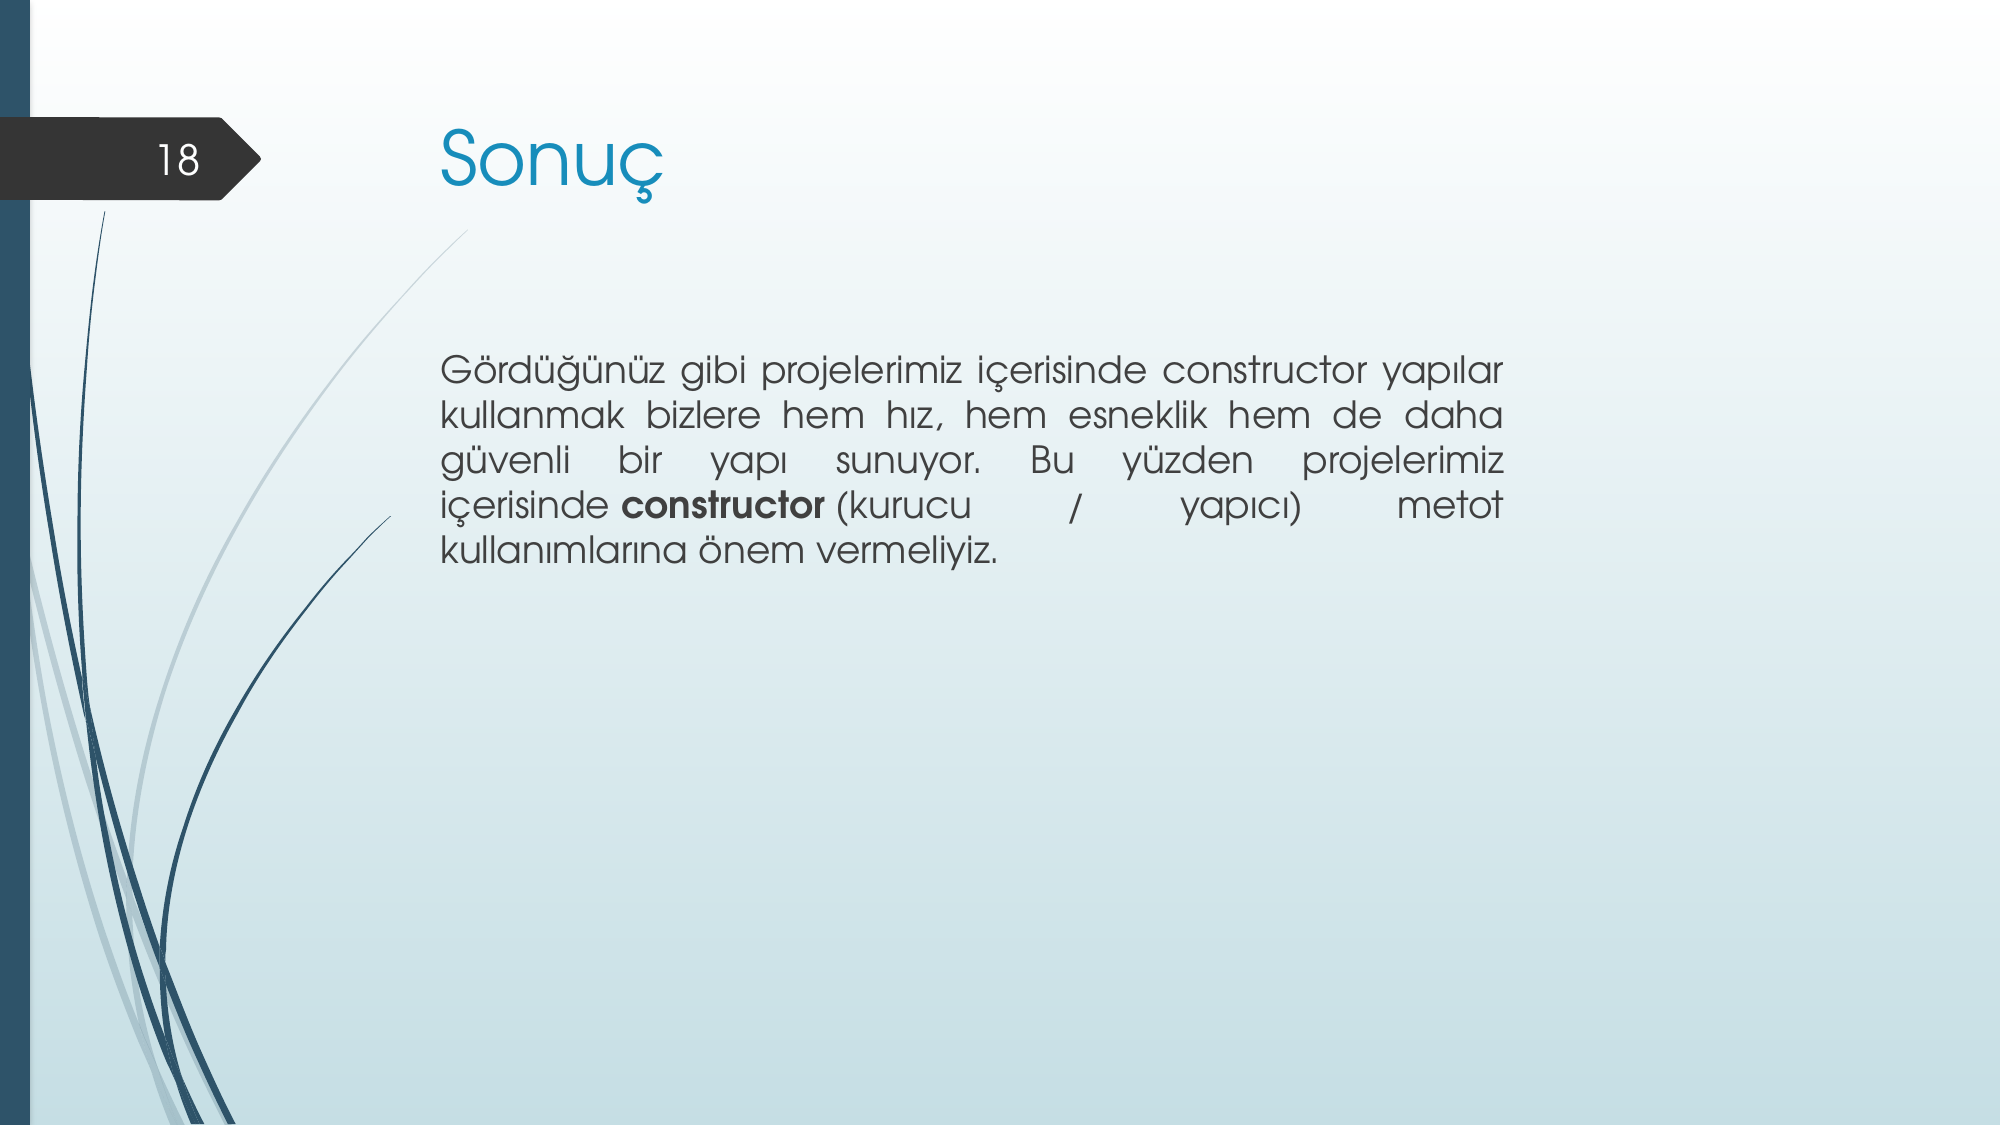

# Sonuç
18
Gördüğünüz gibi projelerimiz içerisinde constructor yapılar kullanmak bizlere hem hız, hem esneklik hem de daha güvenli bir yapı sunuyor. Bu yüzden projelerimiz içerisinde constructor (kurucu / yapıcı) metot kullanımlarına önem vermeliyiz.